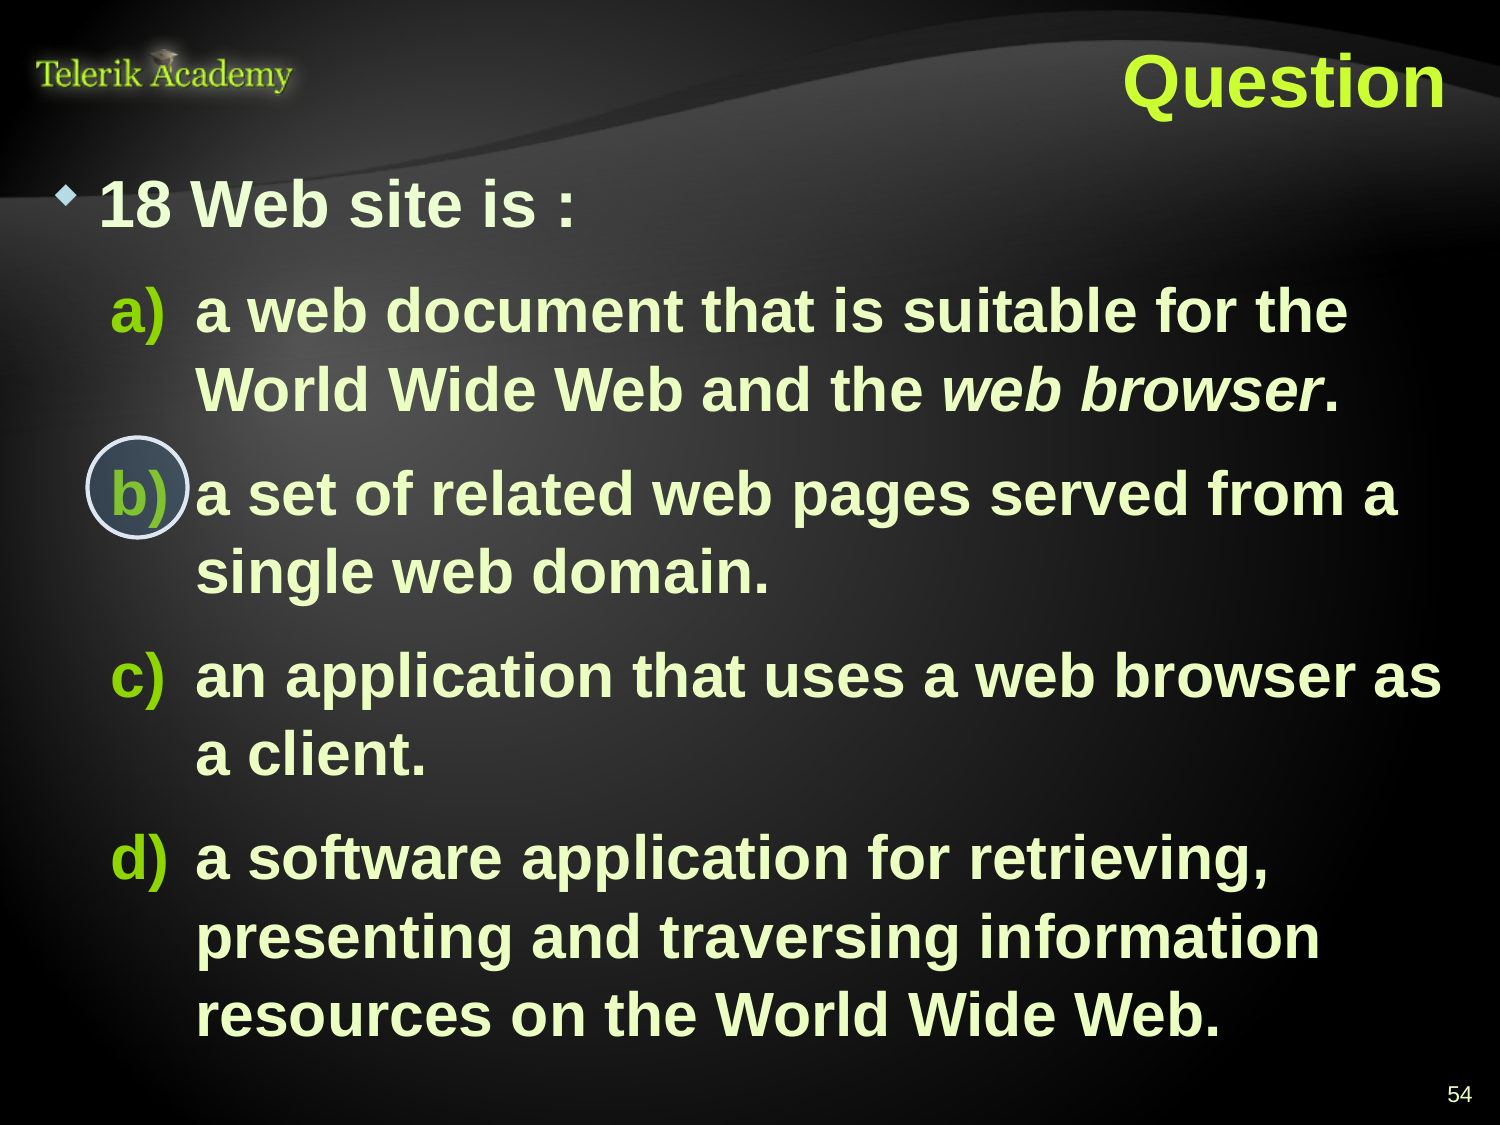

# Question
18 Web site is :
a web document that is suitable for the World Wide Web and the web browser.
a set of related web pages served from a single web domain.
an application that uses a web browser as a client.
a software application for retrieving, presenting and traversing information resources on the World Wide Web.

54